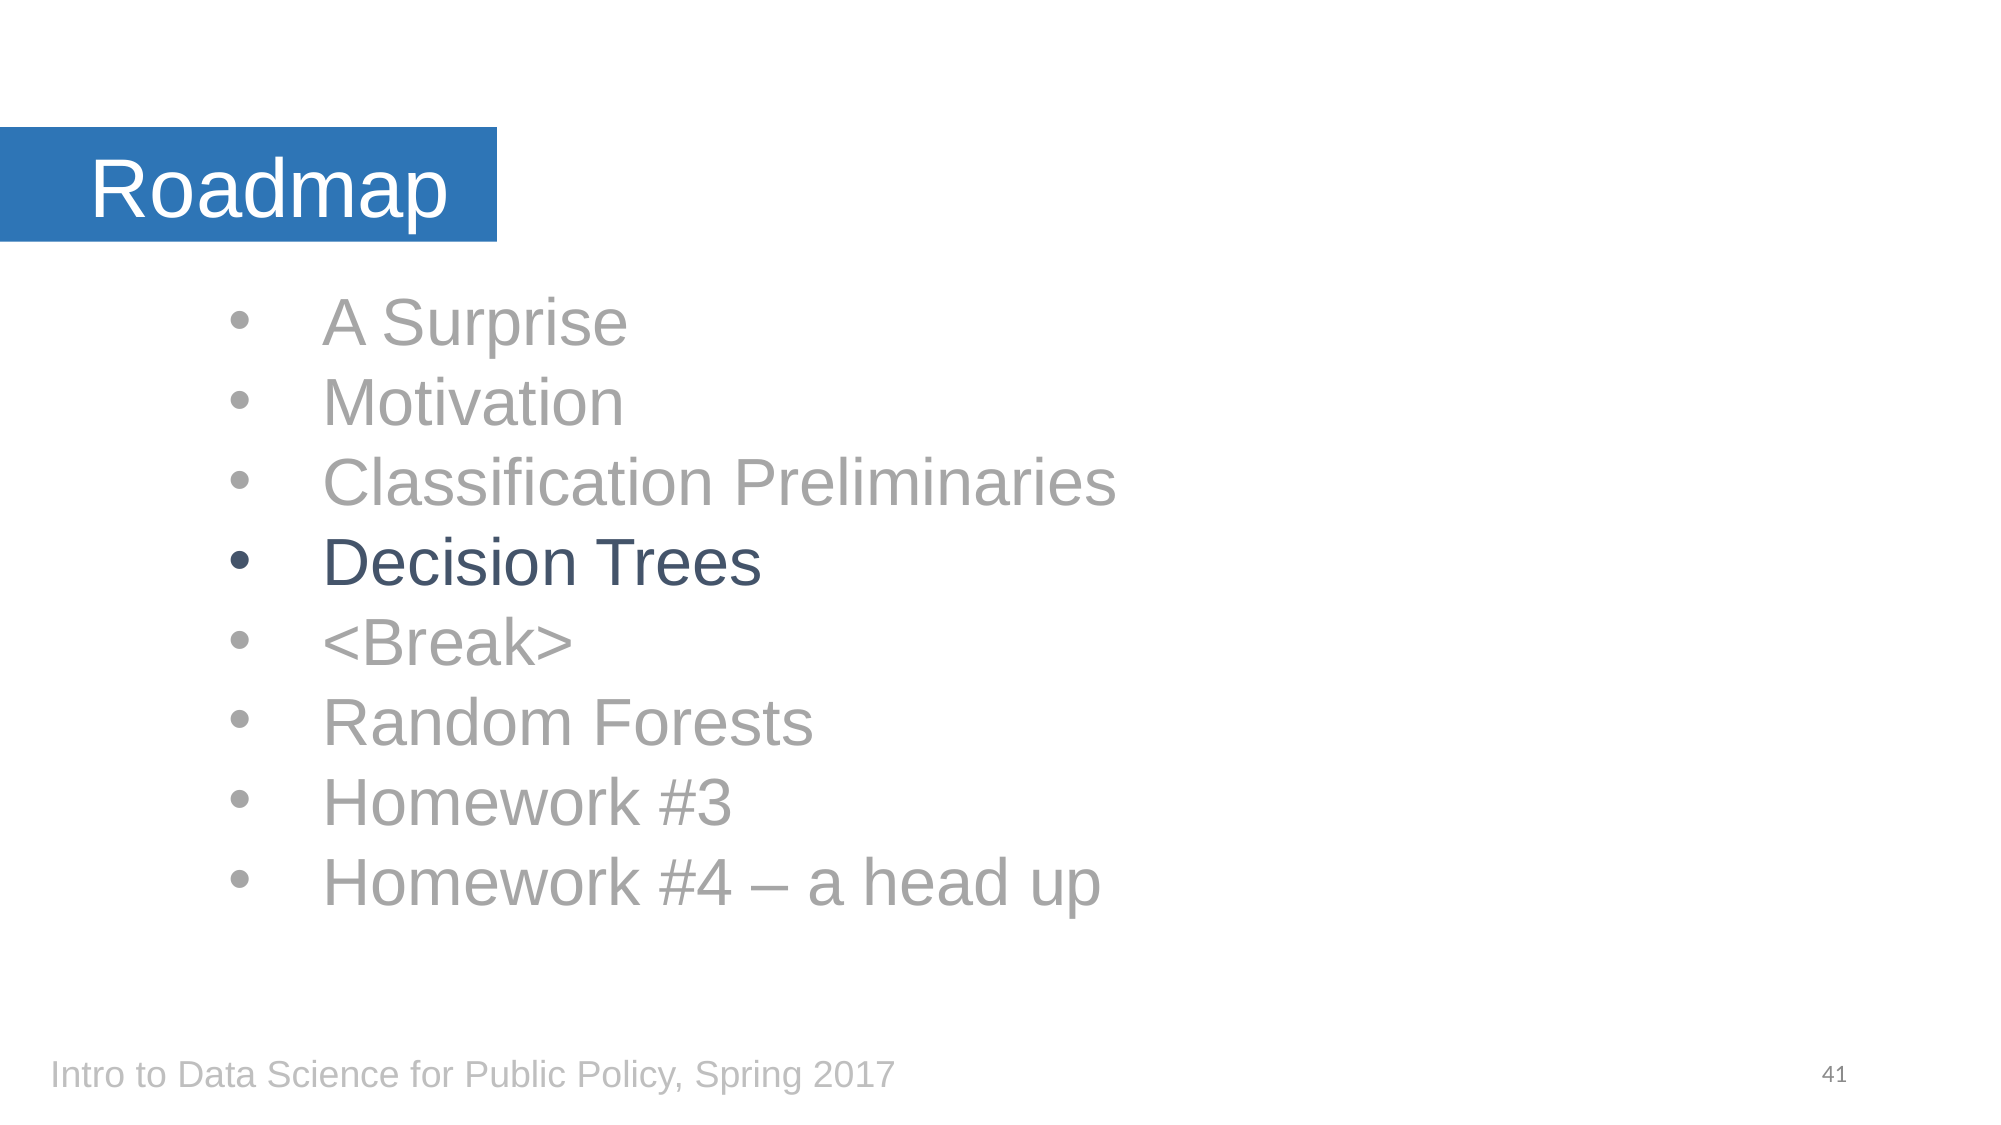

Roadmap
A Surprise
Motivation
Classification Preliminaries
Decision Trees
<Break>
Random Forests
Homework #3
Homework #4 – a head up
Intro to Data Science for Public Policy, Spring 2017
41